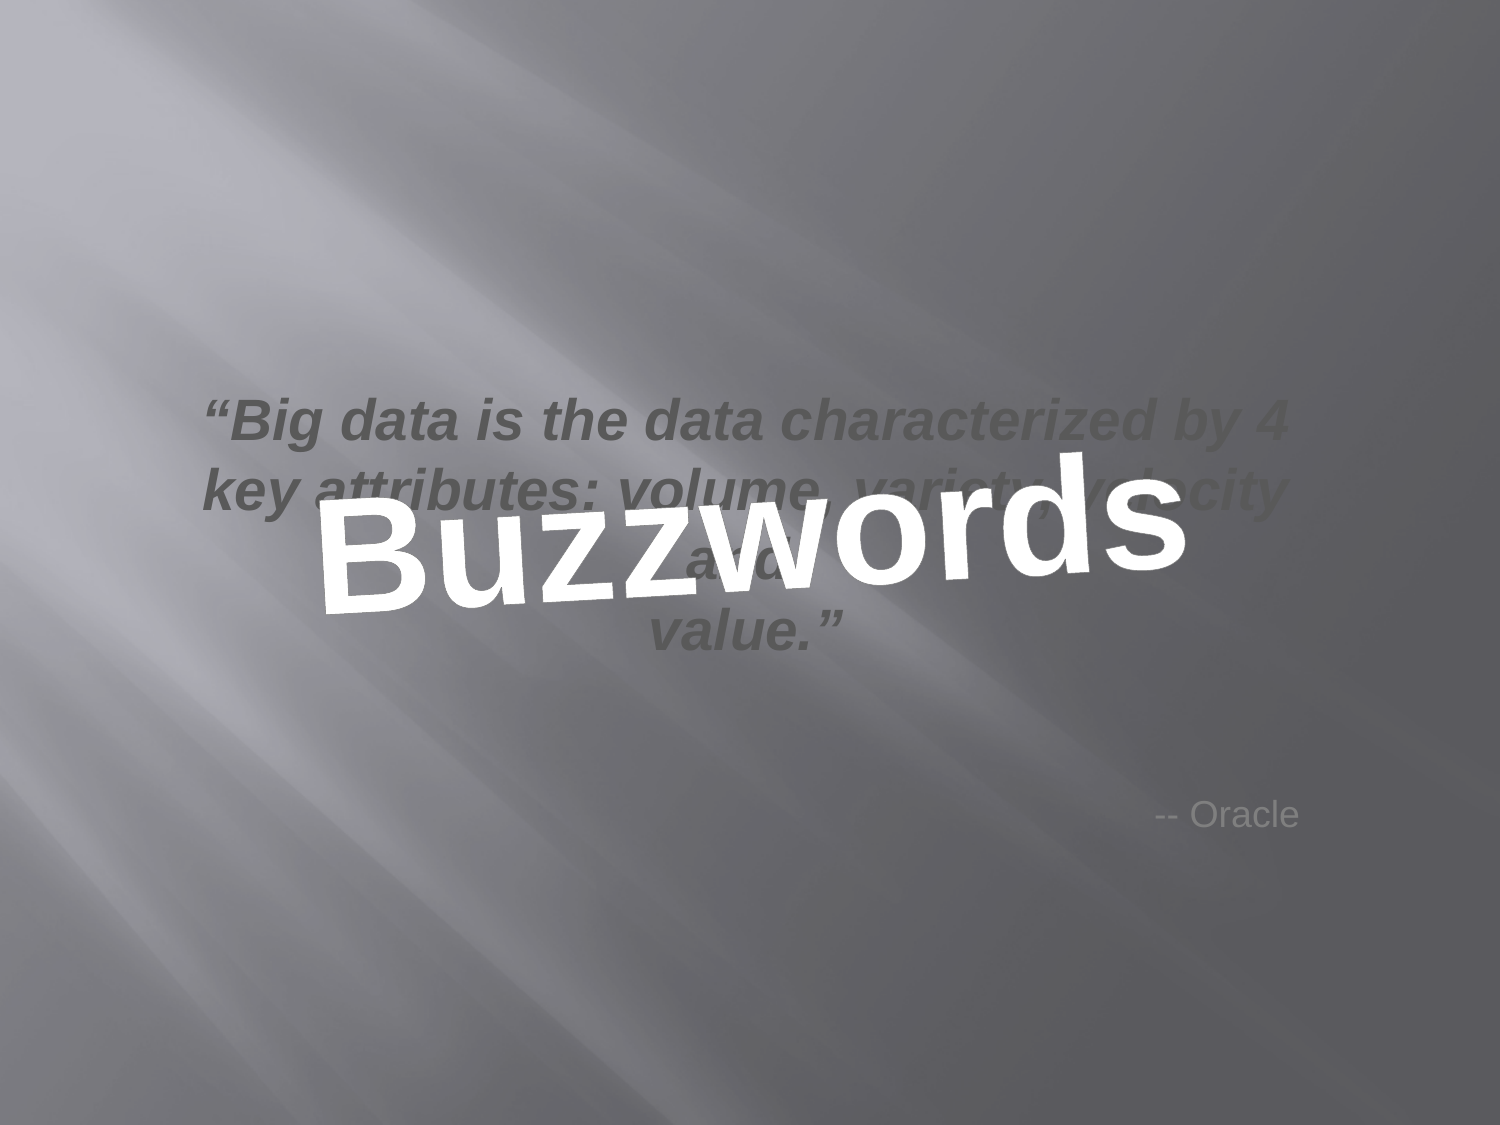

# “Big data is the data characterized by 4 key attributes: volume, variety, velocity and value.”
Buzzwords
-- Oracle